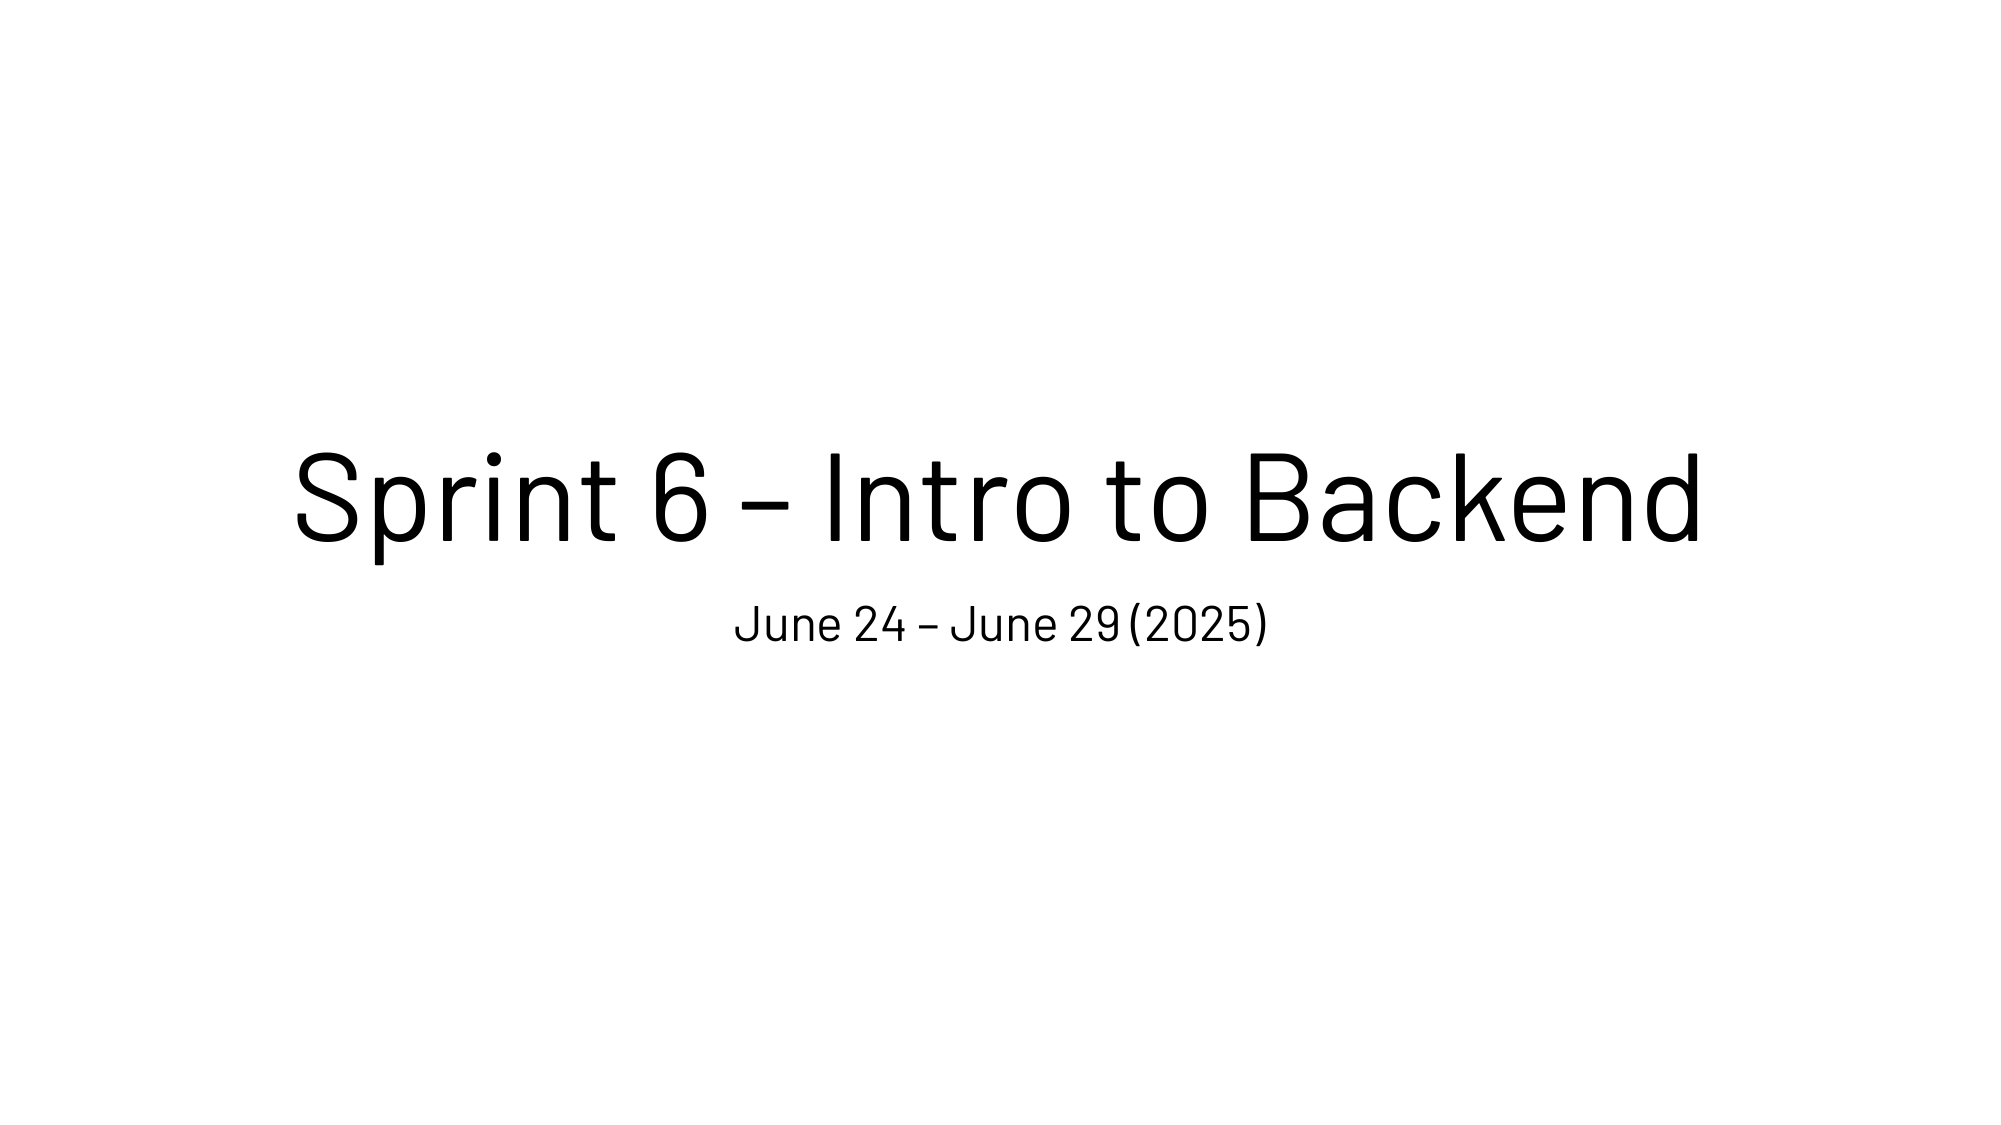

# Sprint 6 – Intro to Backend
June 24 – June 29 (2025)